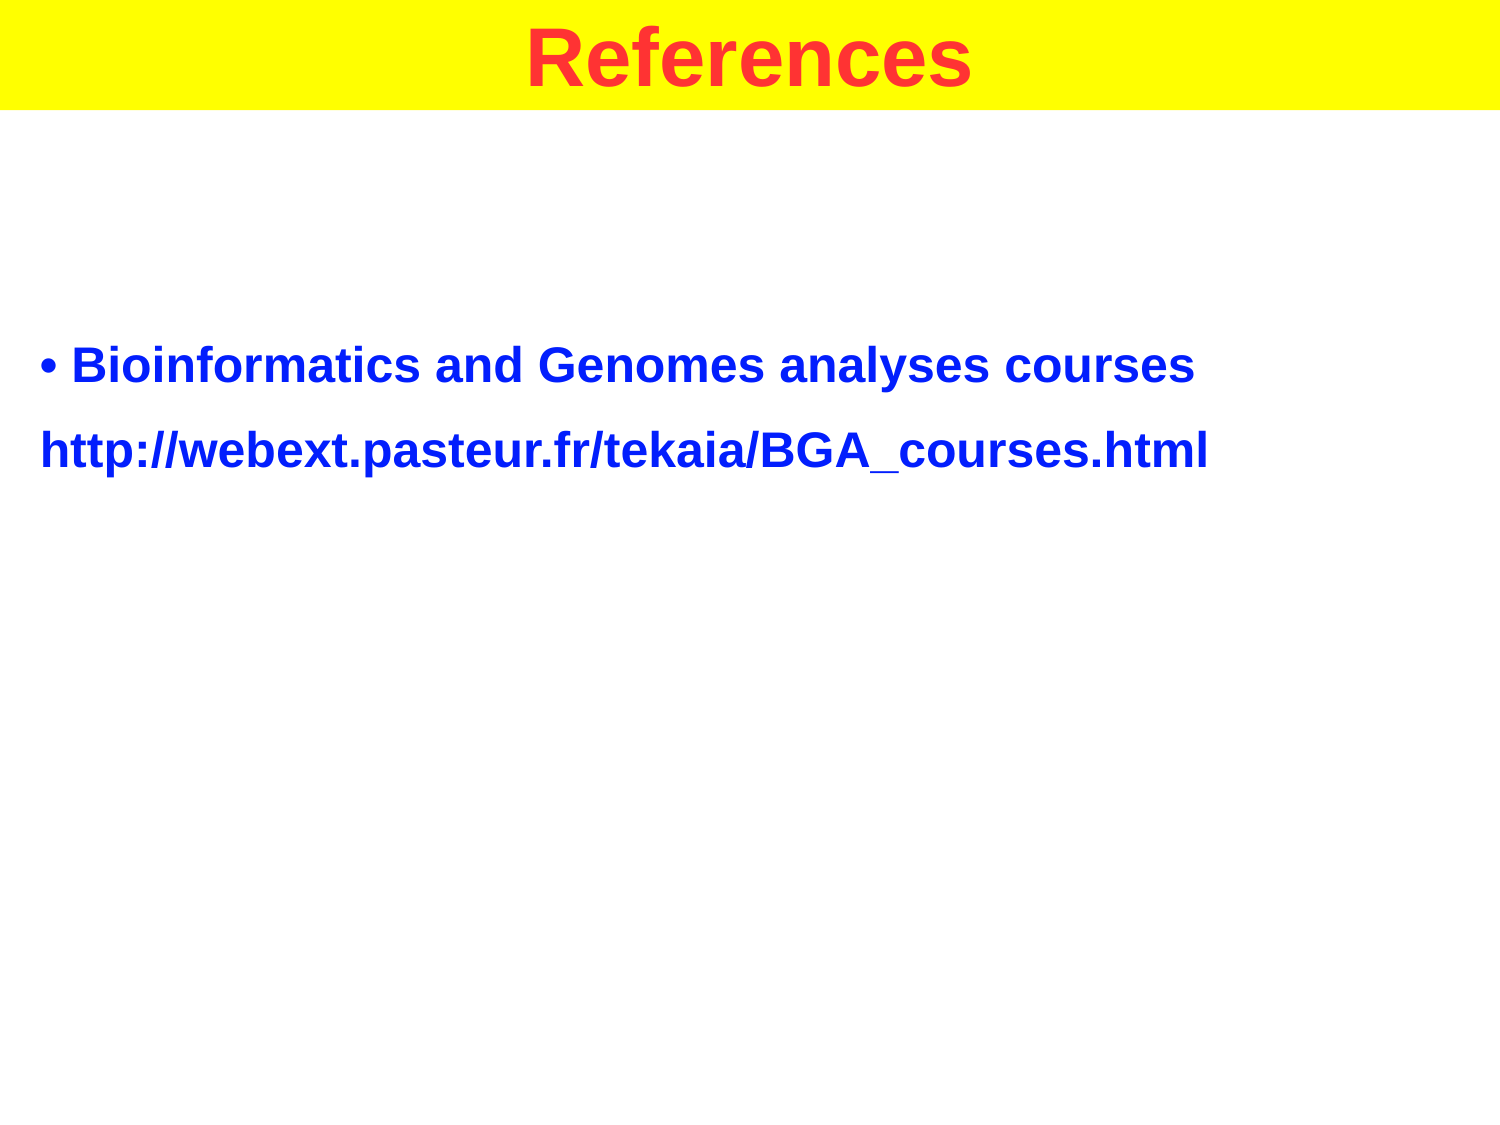

References
• Bioinformatics and Genomes analyses courses
http://webext.pasteur.fr/tekaia/BGA_courses.html